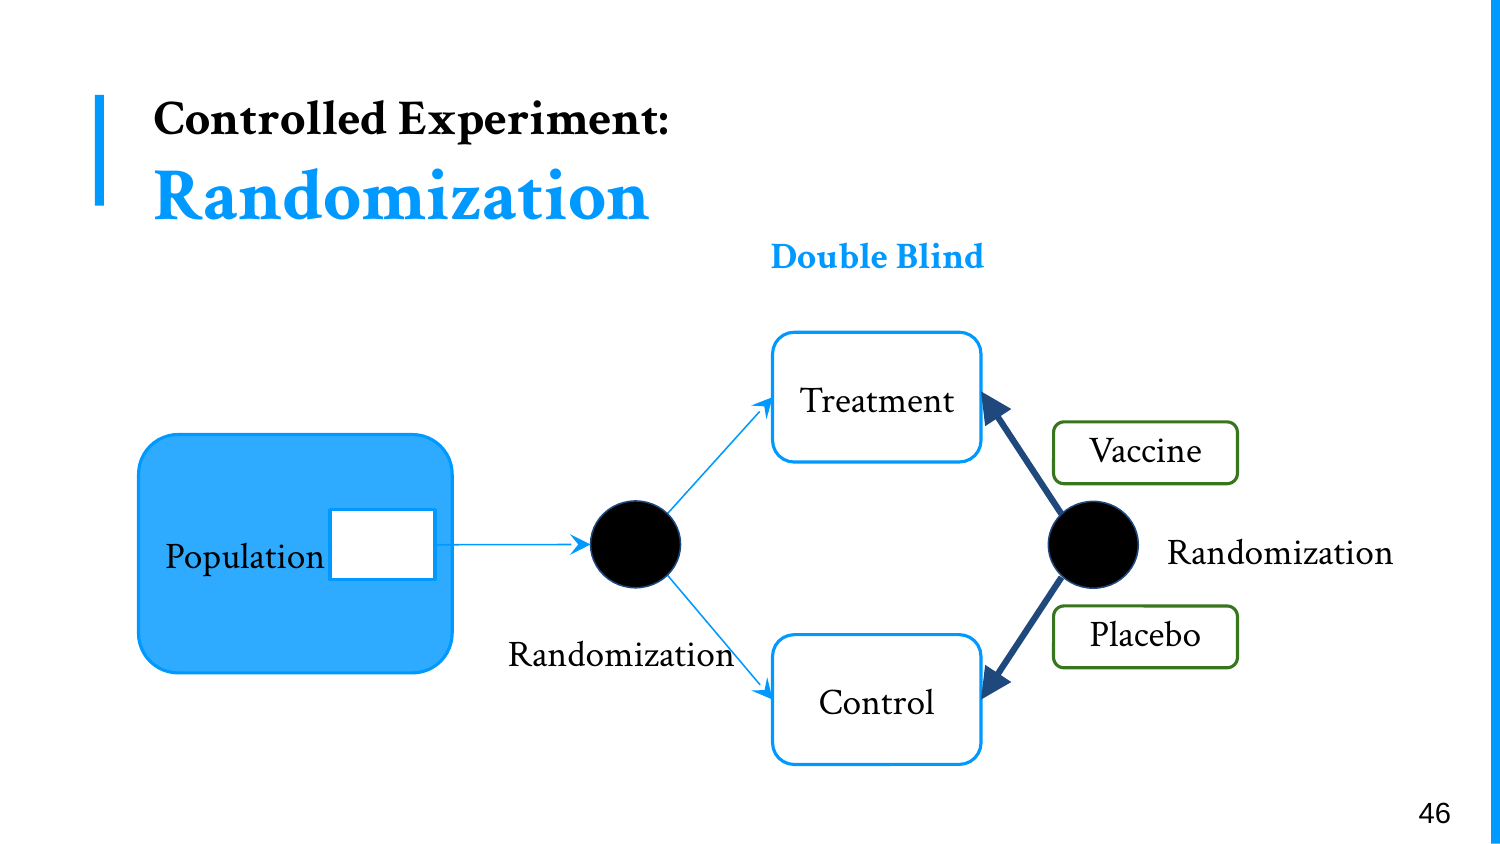

# Controlled Experiment:
Randomization

Double Blind
Treatment

Vaccine
Population

Randomization

Randomization
Placebo
Control
46